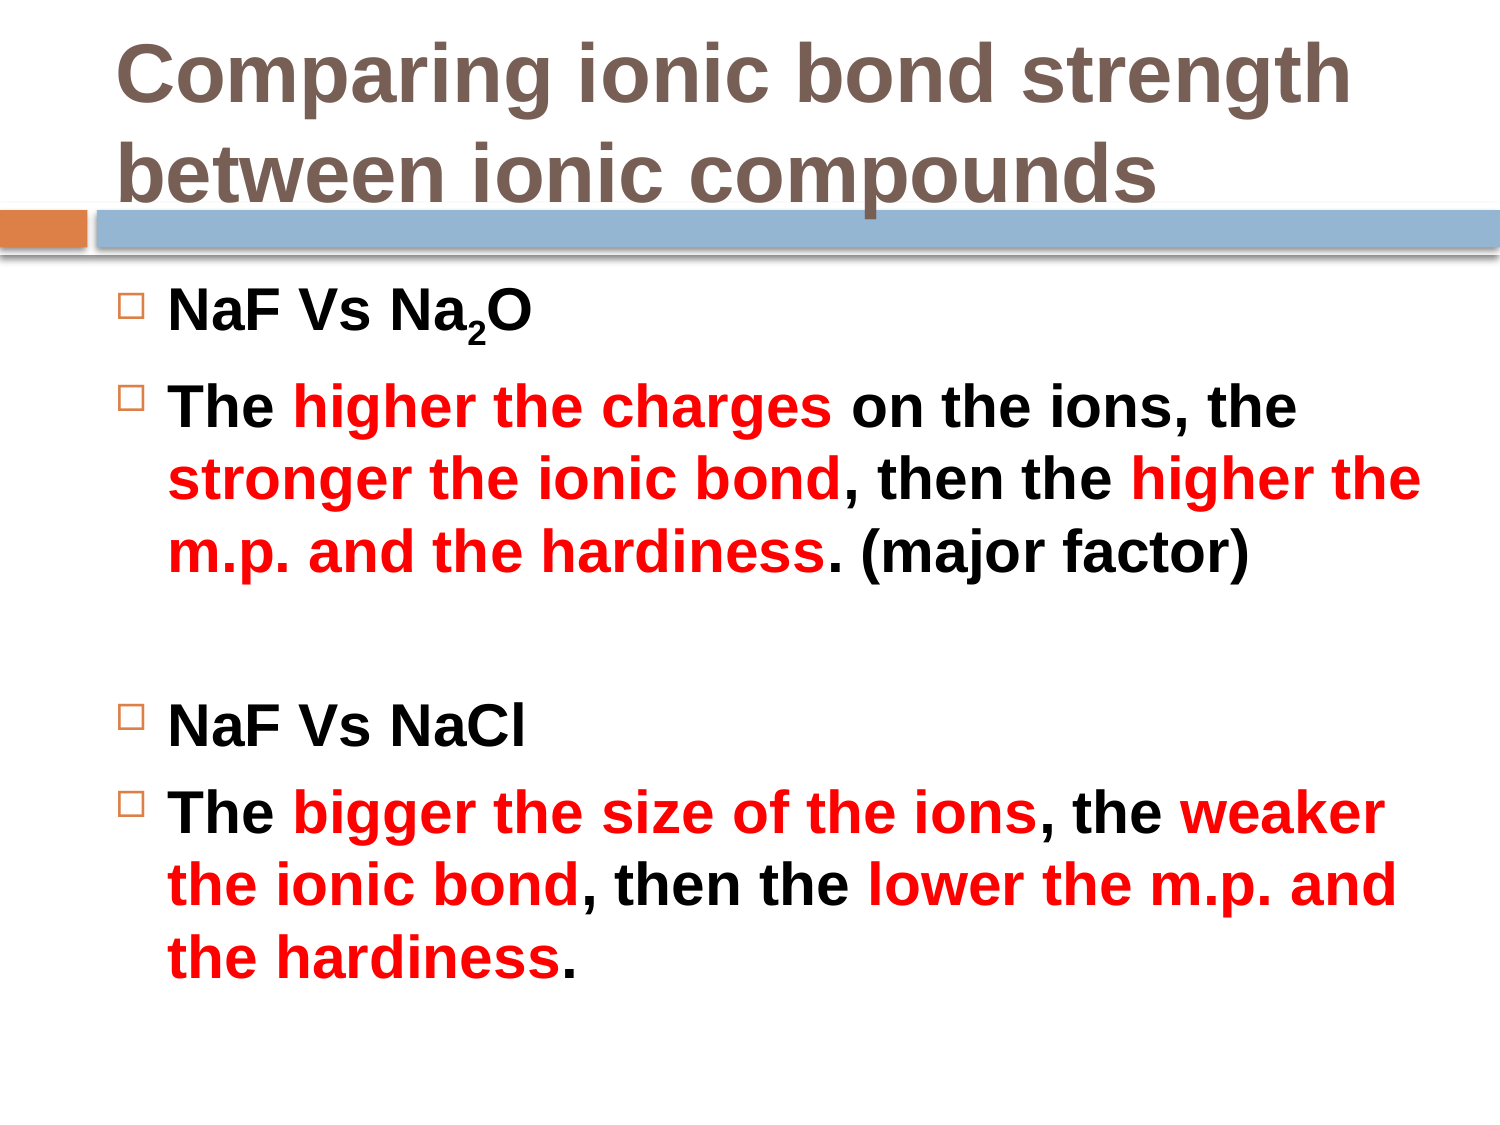

# Comparing ionic bond strength between ionic compounds
NaF Vs Na2O
The higher the charges on the ions, the stronger the ionic bond, then the higher the m.p. and the hardiness. (major factor)

NaF Vs NaCl
The bigger the size of the ions, the weaker the ionic bond, then the lower the m.p. and the hardiness.